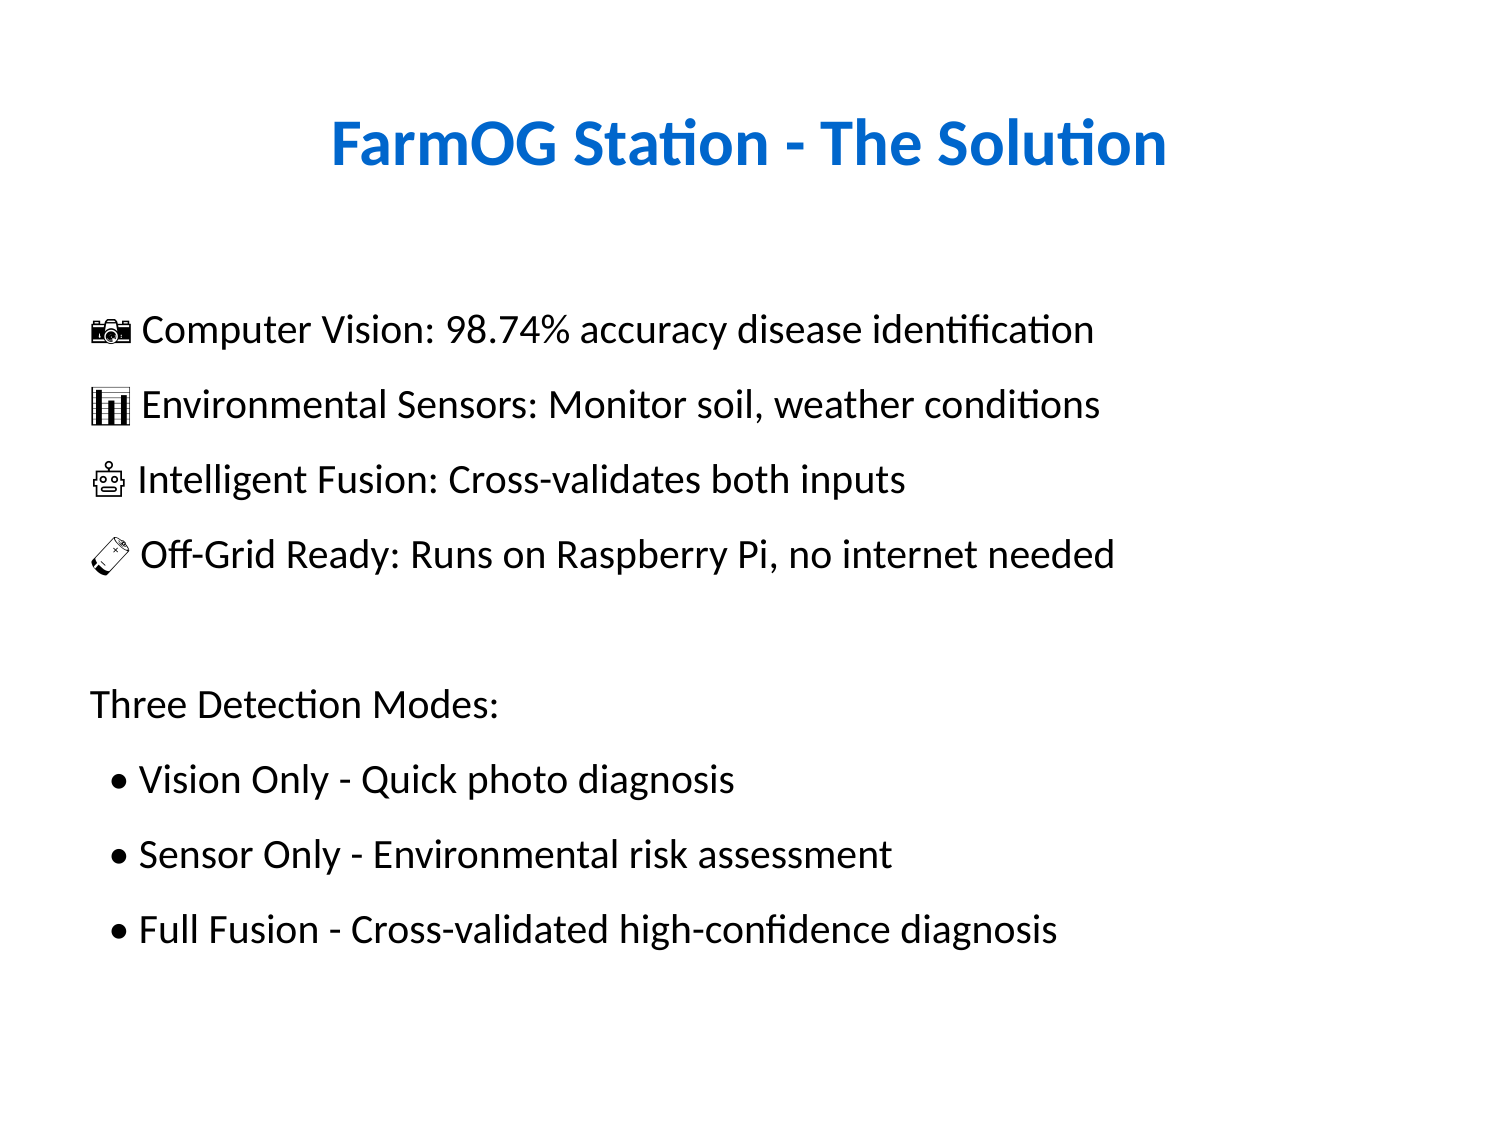

# FarmOG Station - The Solution

📷 Computer Vision: 98.74% accuracy disease identification
📊 Environmental Sensors: Monitor soil, weather conditions
🤖 Intelligent Fusion: Cross-validates both inputs
🔋 Off-Grid Ready: Runs on Raspberry Pi, no internet needed

Three Detection Modes:
  • Vision Only - Quick photo diagnosis
  • Sensor Only - Environmental risk assessment
  • Full Fusion - Cross-validated high-confidence diagnosis